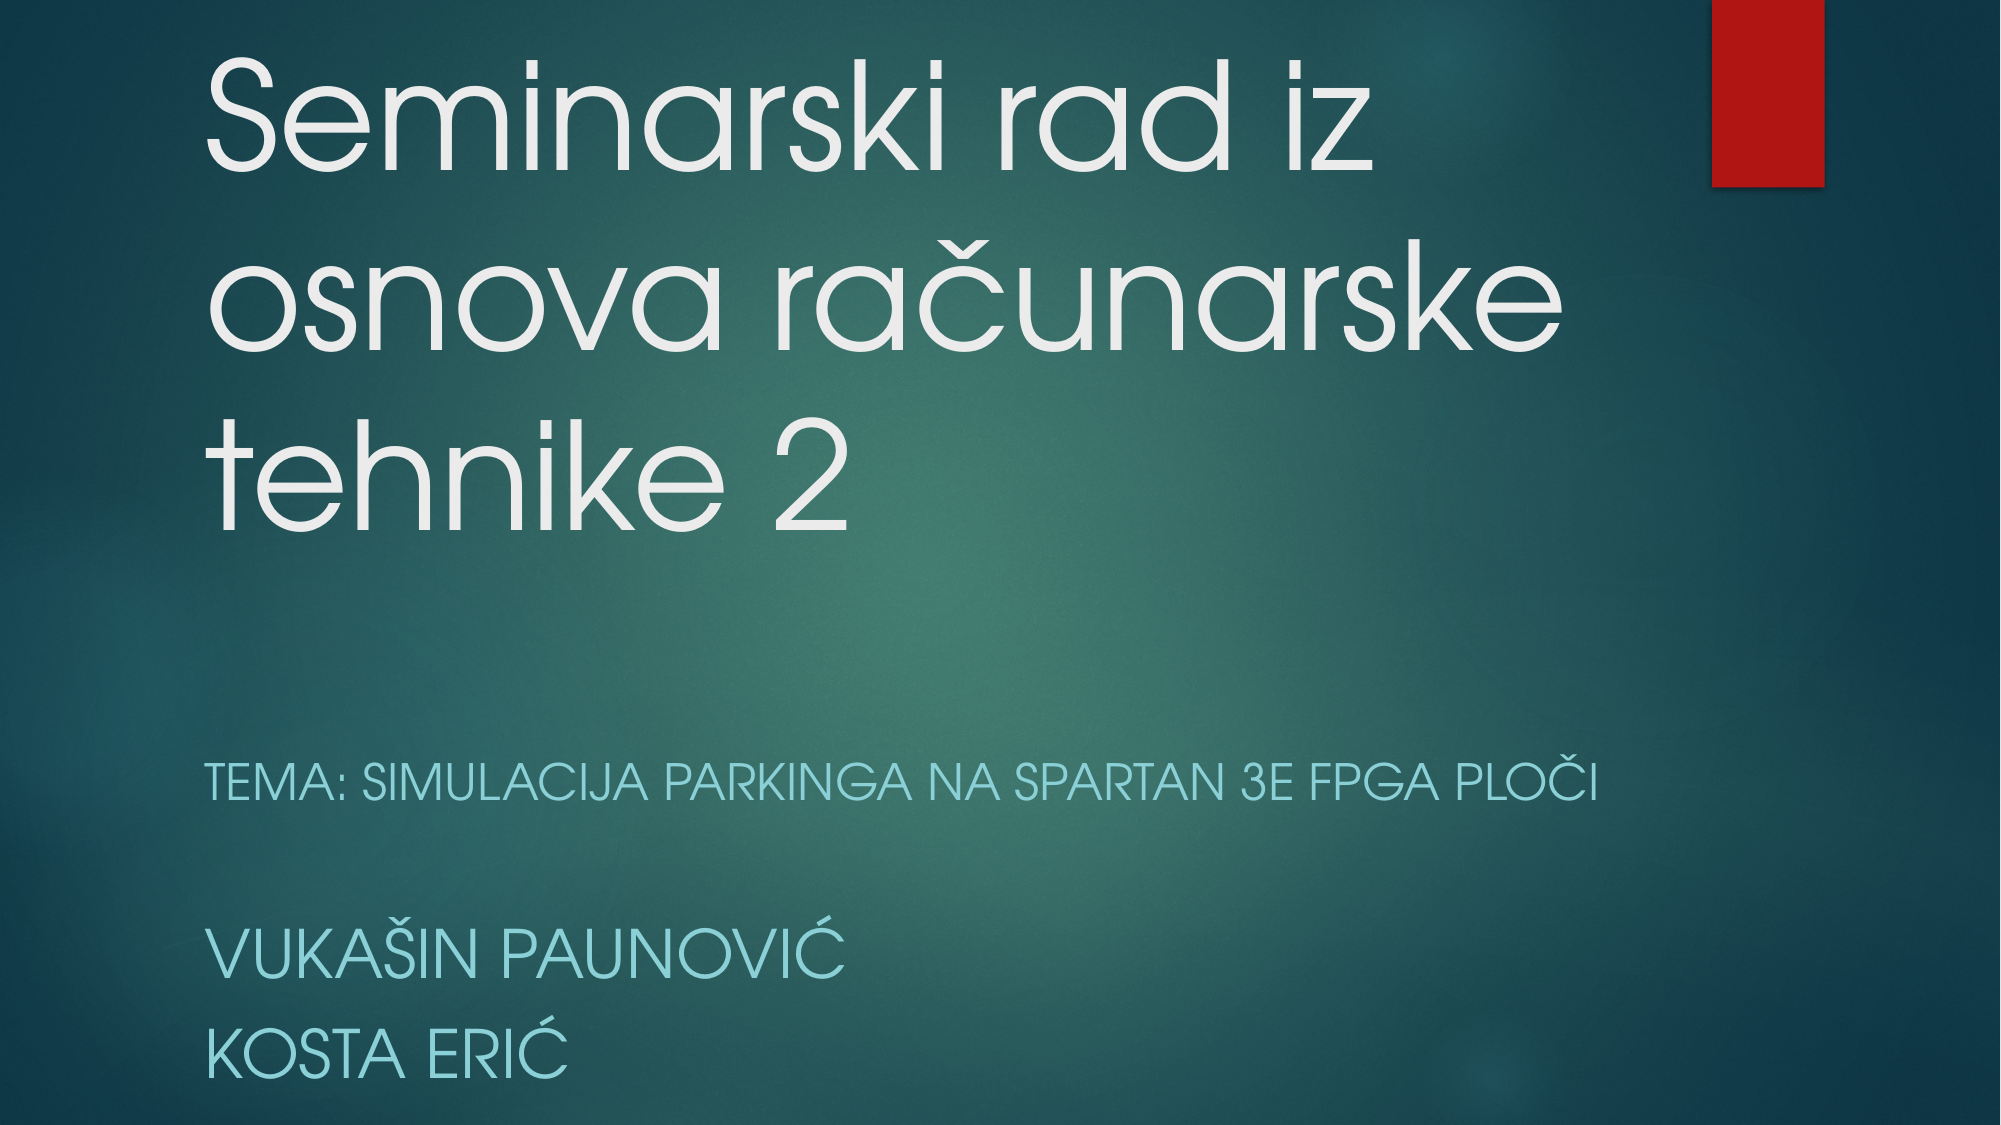

# Seminarski rad iz osnova računarske tehnike 2
Tema: Simulacija parkinga na spartan 3e fpga ploči

Vukašin Paunović
Kosta erić